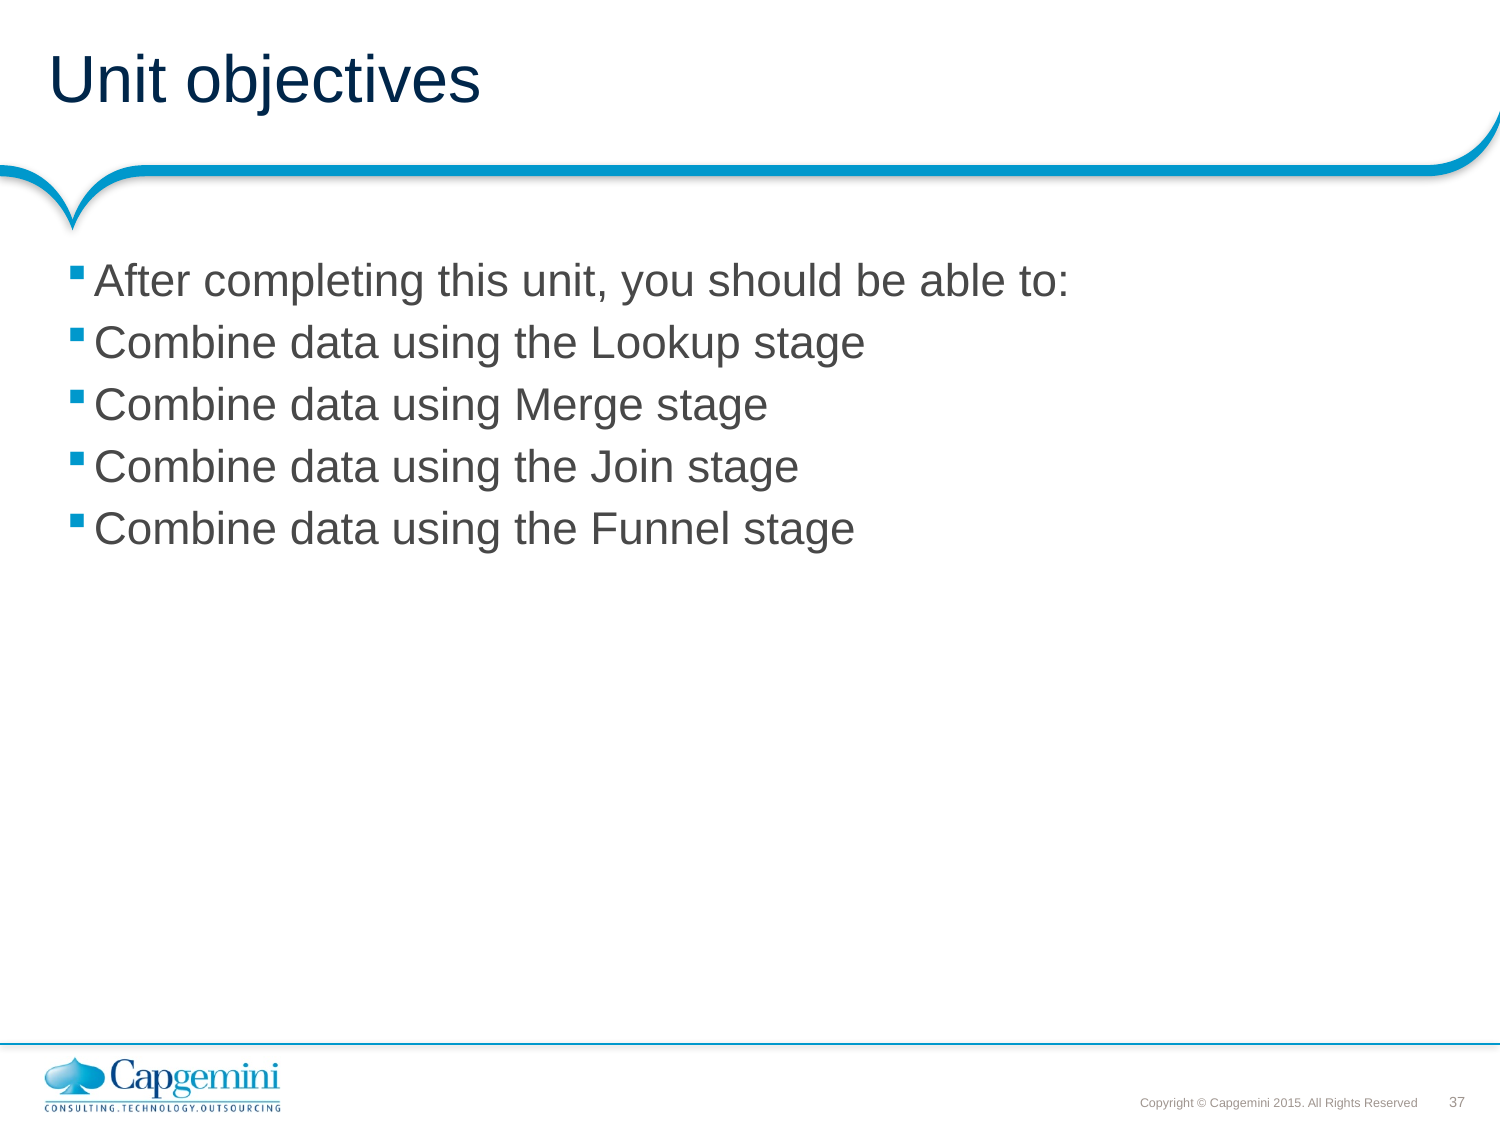

# Unit objectives

After completing this unit, you should be able to:
Combine data using the Lookup stage
Combine data using Merge stage
Combine data using the Join stage
Combine data using the Funnel stage